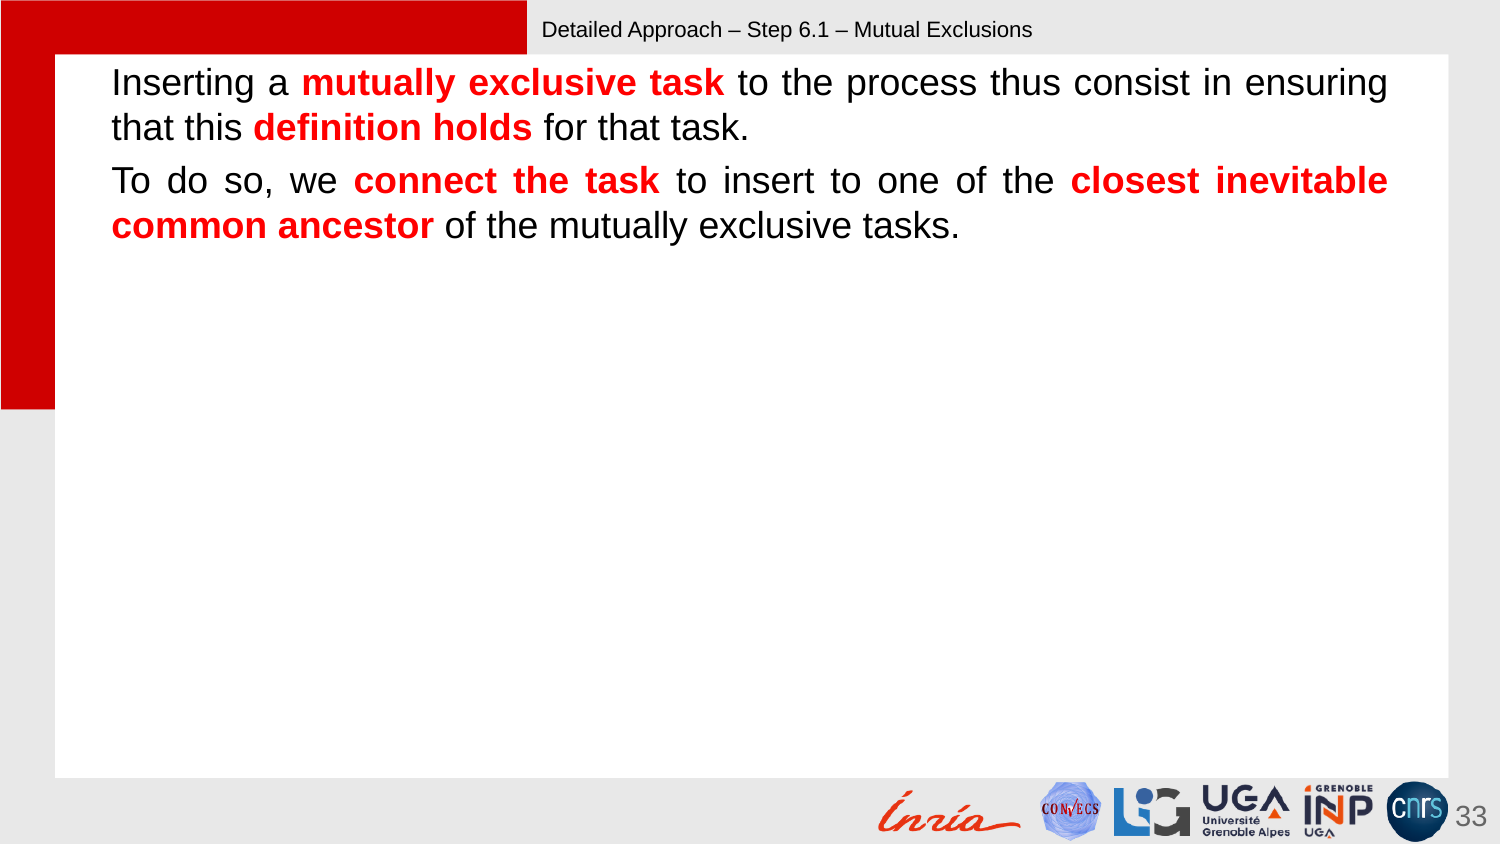

# Detailed Approach – Step 6.1 – Mutual Exclusions
Inserting a mutually exclusive task to the process thus consist in ensuring that this definition holds for that task.
To do so, we connect the task to insert to one of the closest inevitable common ancestor of the mutually exclusive tasks.
33